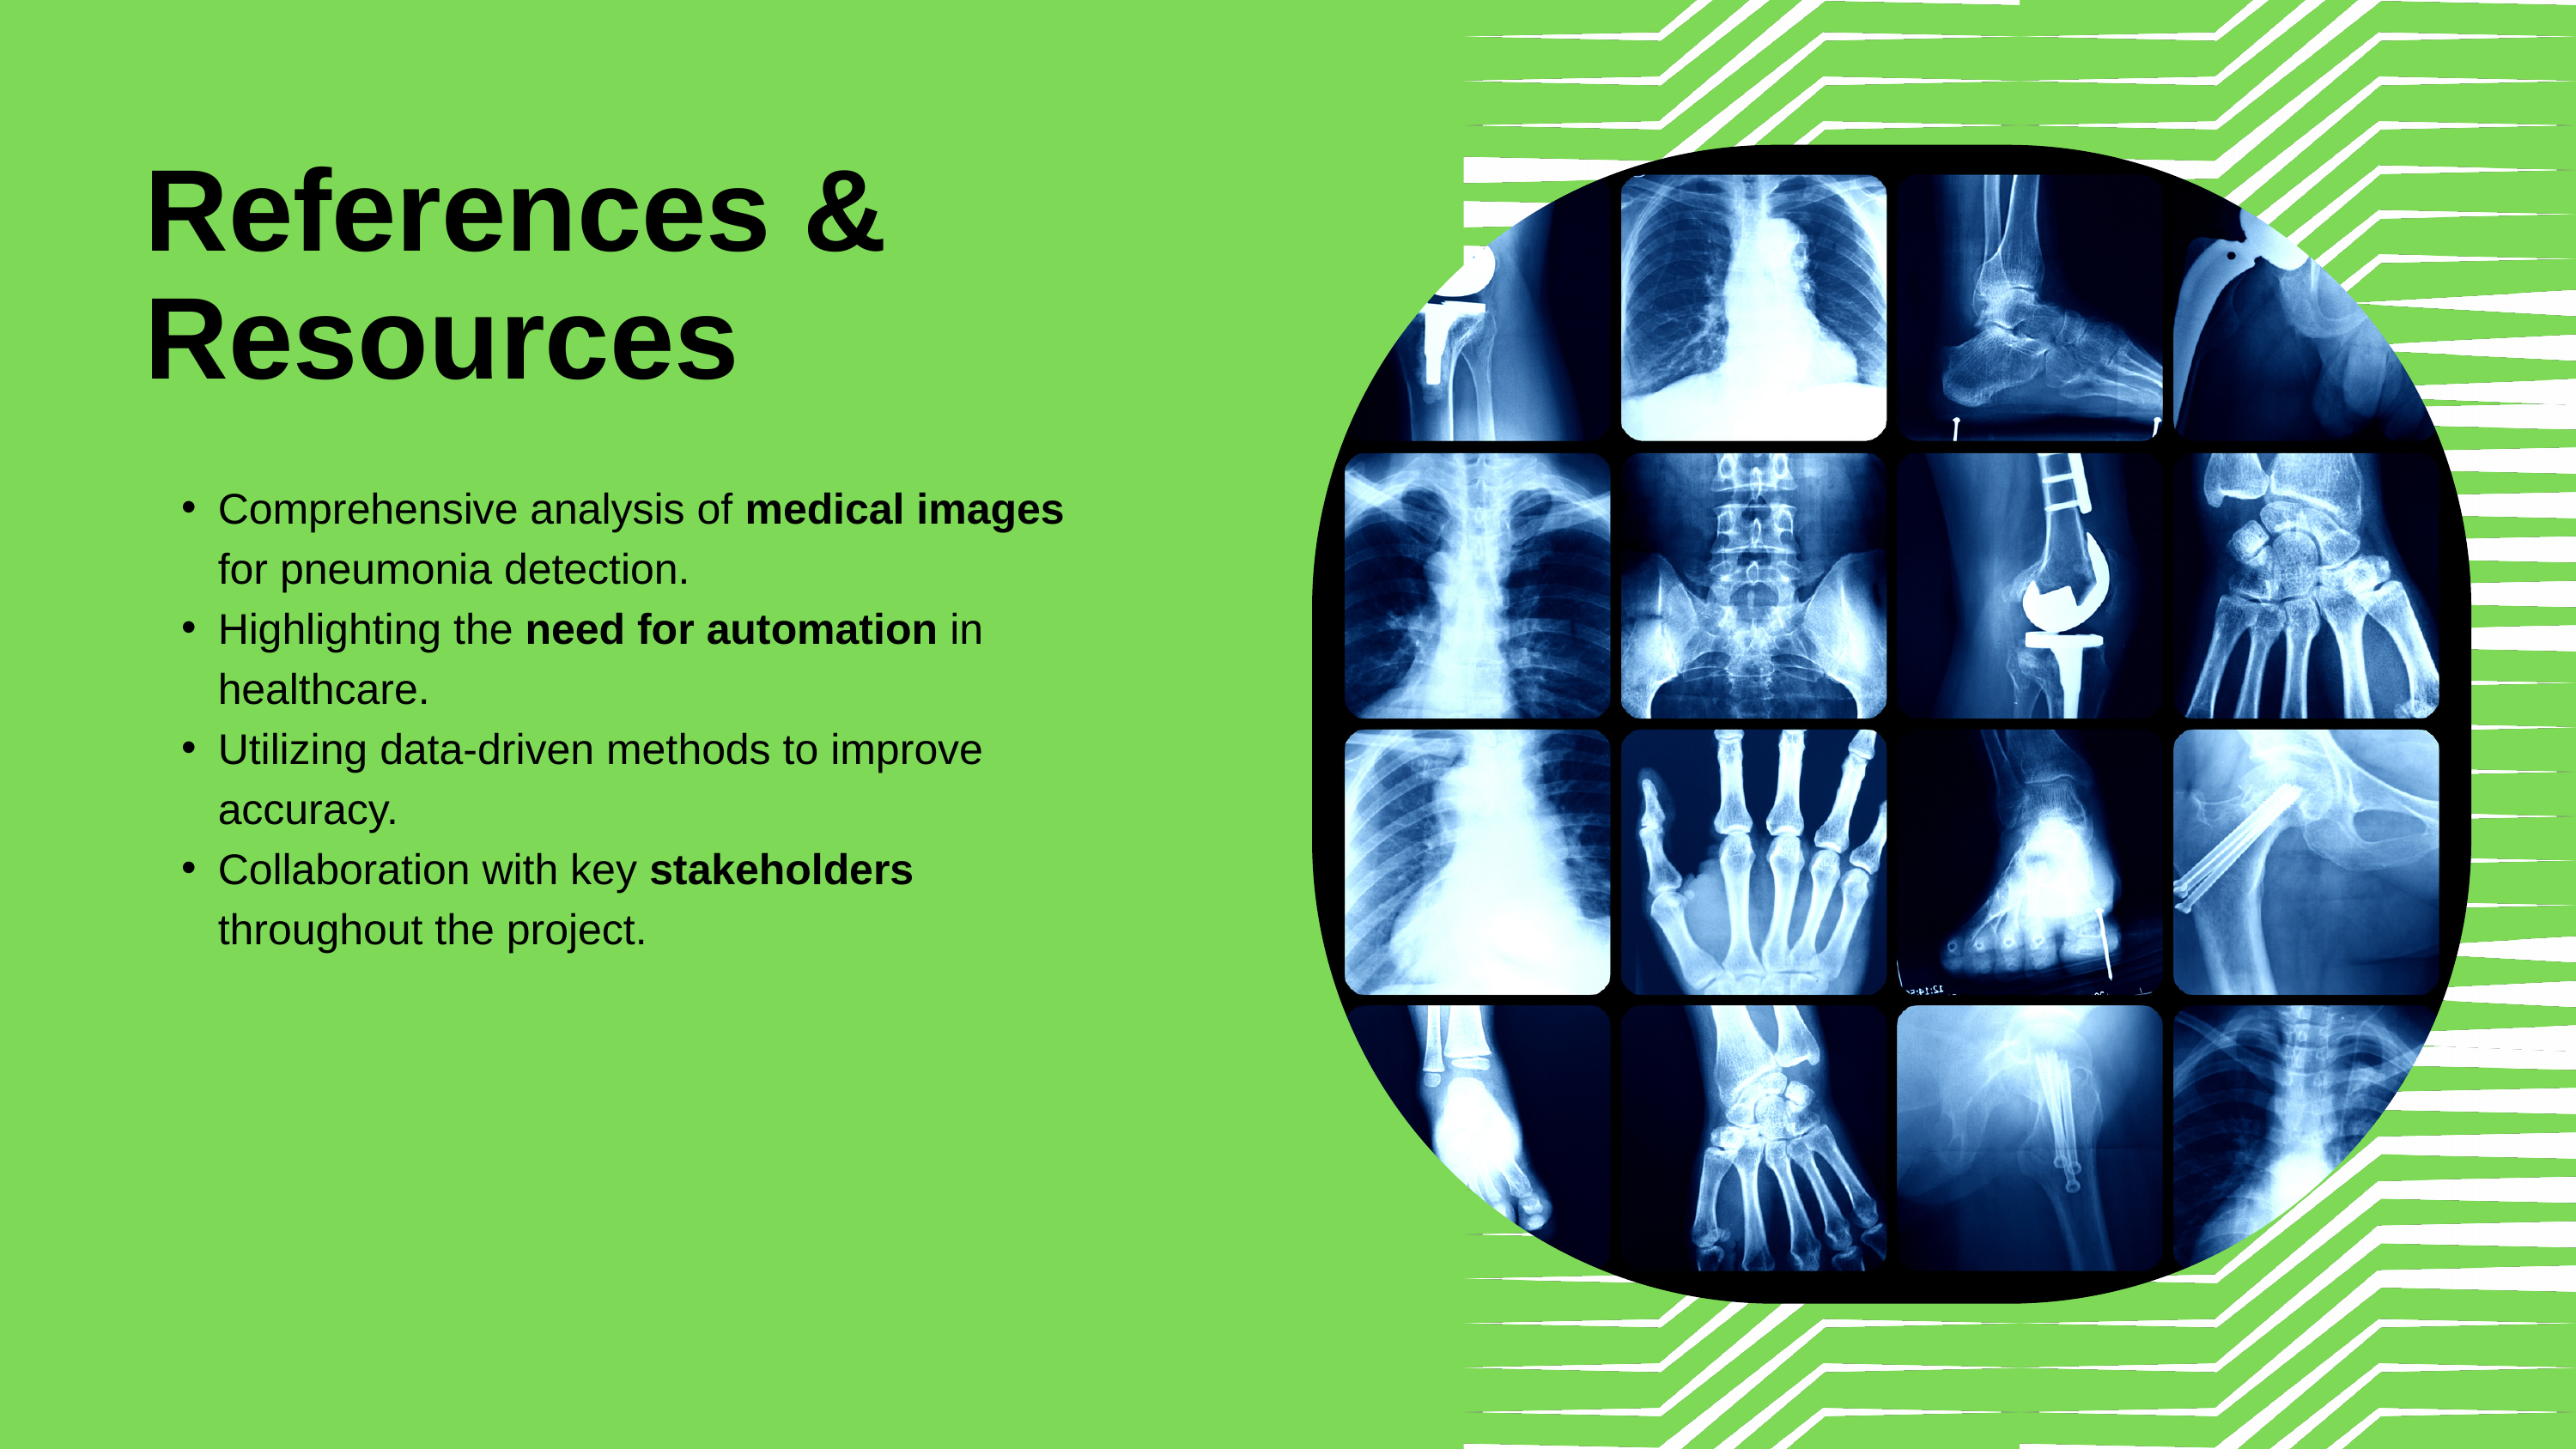

References & Resources
Comprehensive analysis of medical images for pneumonia detection.
Highlighting the need for automation in healthcare.
Utilizing data-driven methods to improve accuracy.
Collaboration with key stakeholders throughout the project.